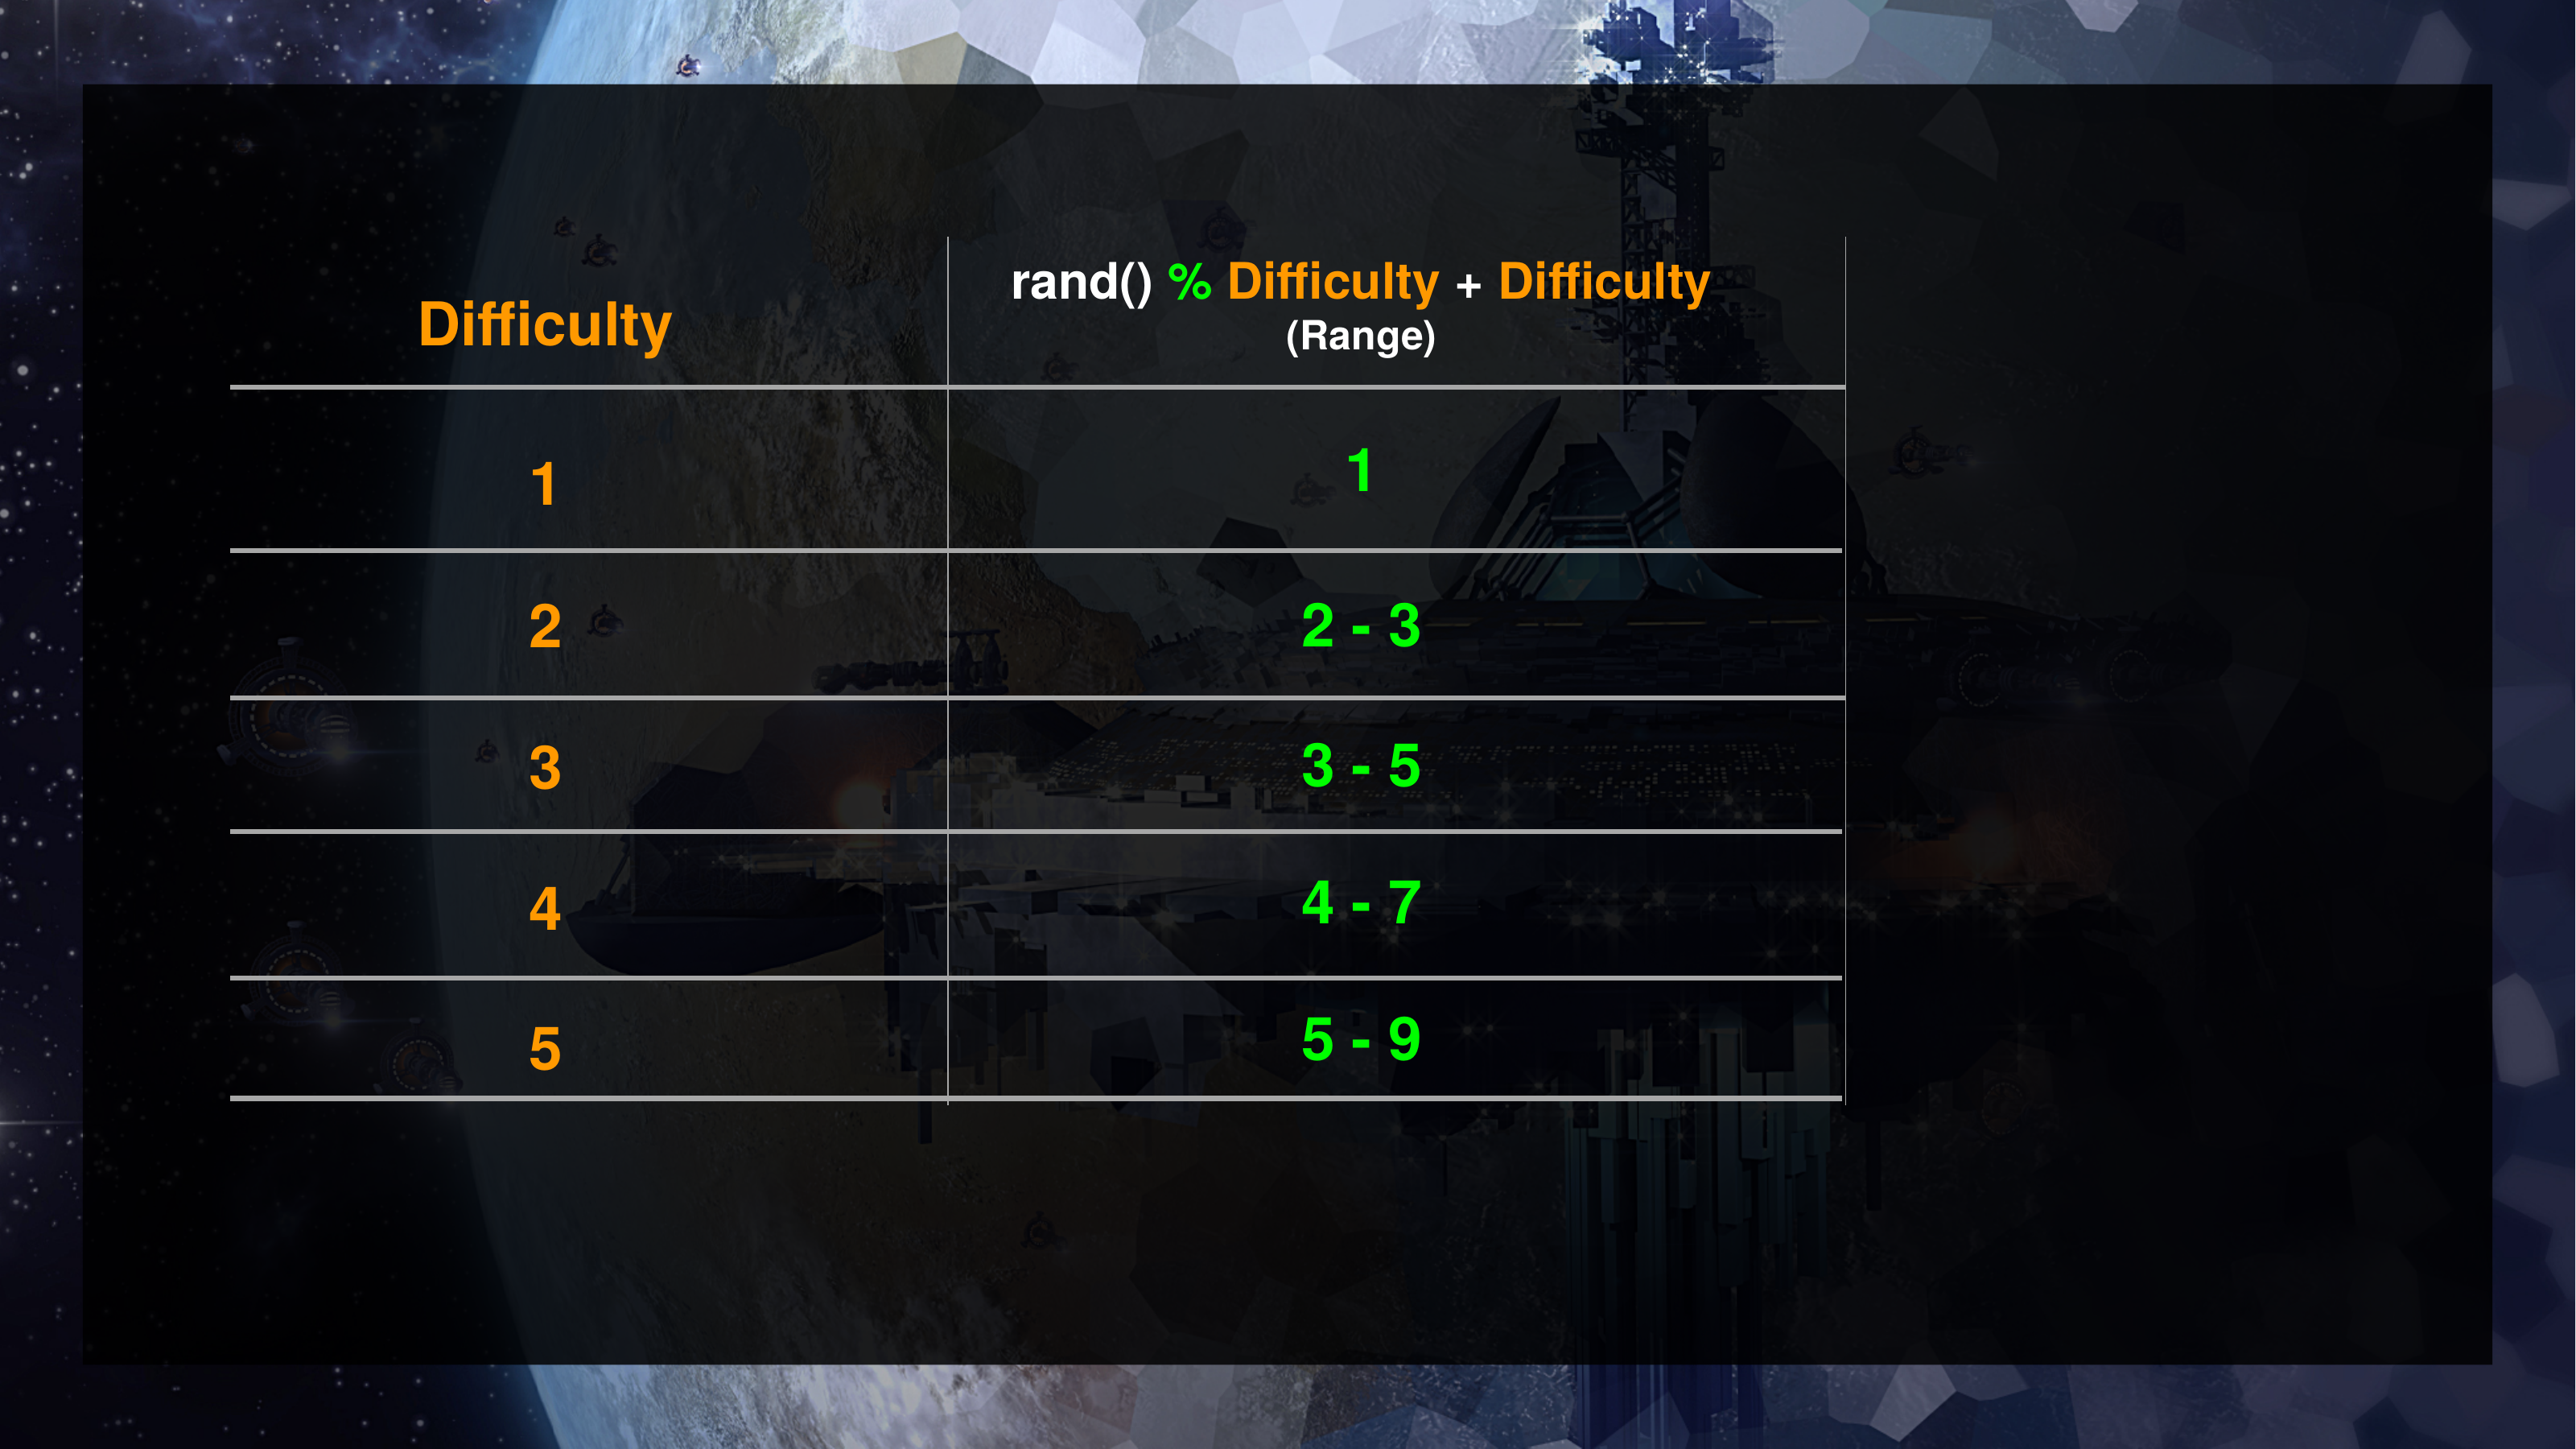

rand() % Difficulty + Difficulty
(Range)
Difficulty
1
1
2 - 3
2
3 - 5
3
4 - 7
4
5 - 9
5